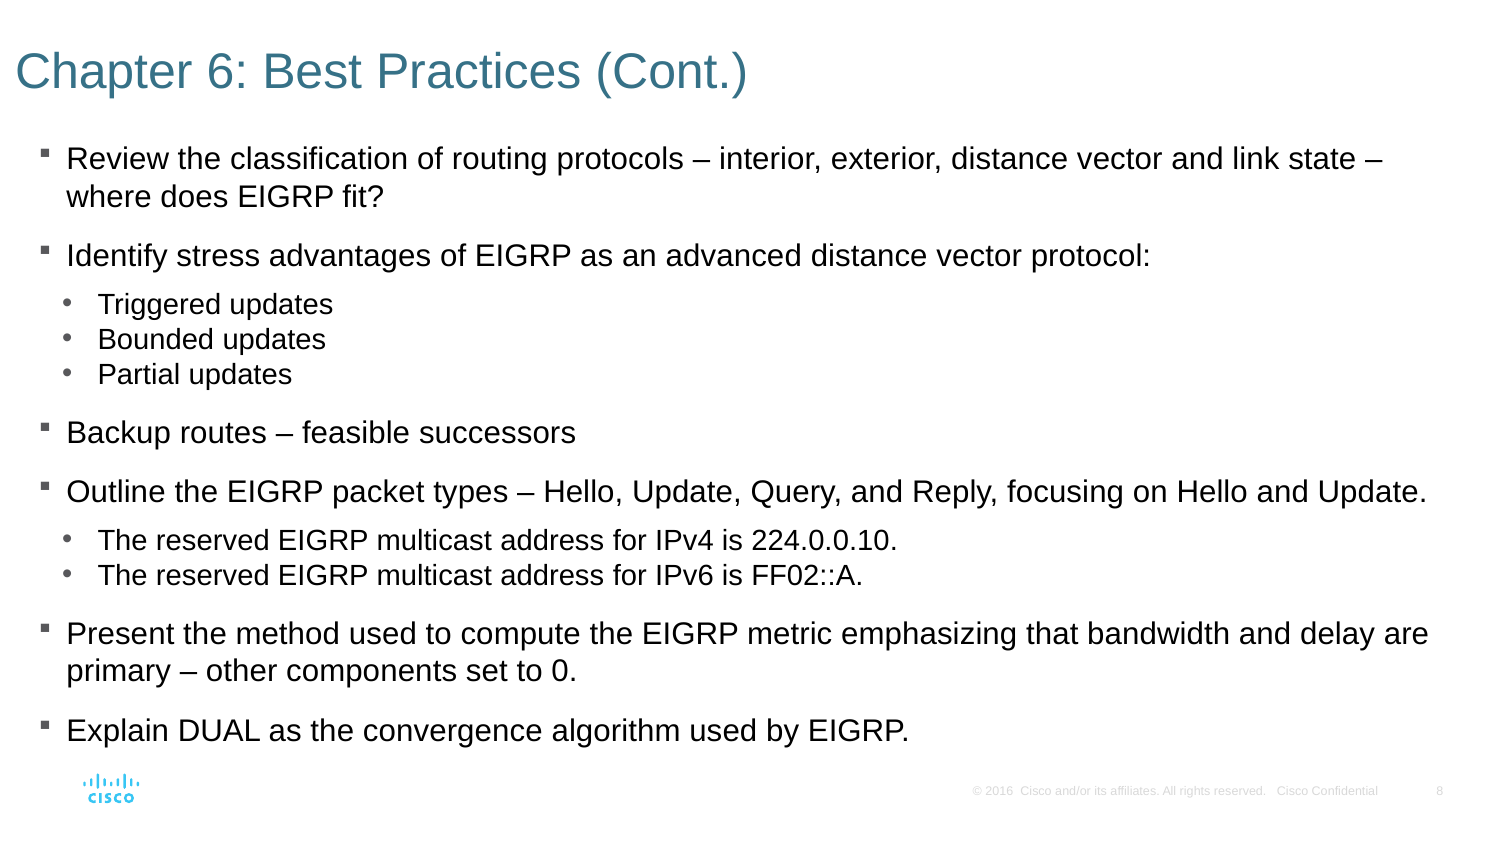

# Chapter 6: Best Practices (Cont.)
Review the classification of routing protocols – interior, exterior, distance vector and link state – where does EIGRP fit?
Identify stress advantages of EIGRP as an advanced distance vector protocol:
Triggered updates
Bounded updates
Partial updates
Backup routes – feasible successors
Outline the EIGRP packet types – Hello, Update, Query, and Reply, focusing on Hello and Update.
The reserved EIGRP multicast address for IPv4 is 224.0.0.10.
The reserved EIGRP multicast address for IPv6 is FF02::A.
Present the method used to compute the EIGRP metric emphasizing that bandwidth and delay are primary – other components set to 0.
Explain DUAL as the convergence algorithm used by EIGRP.